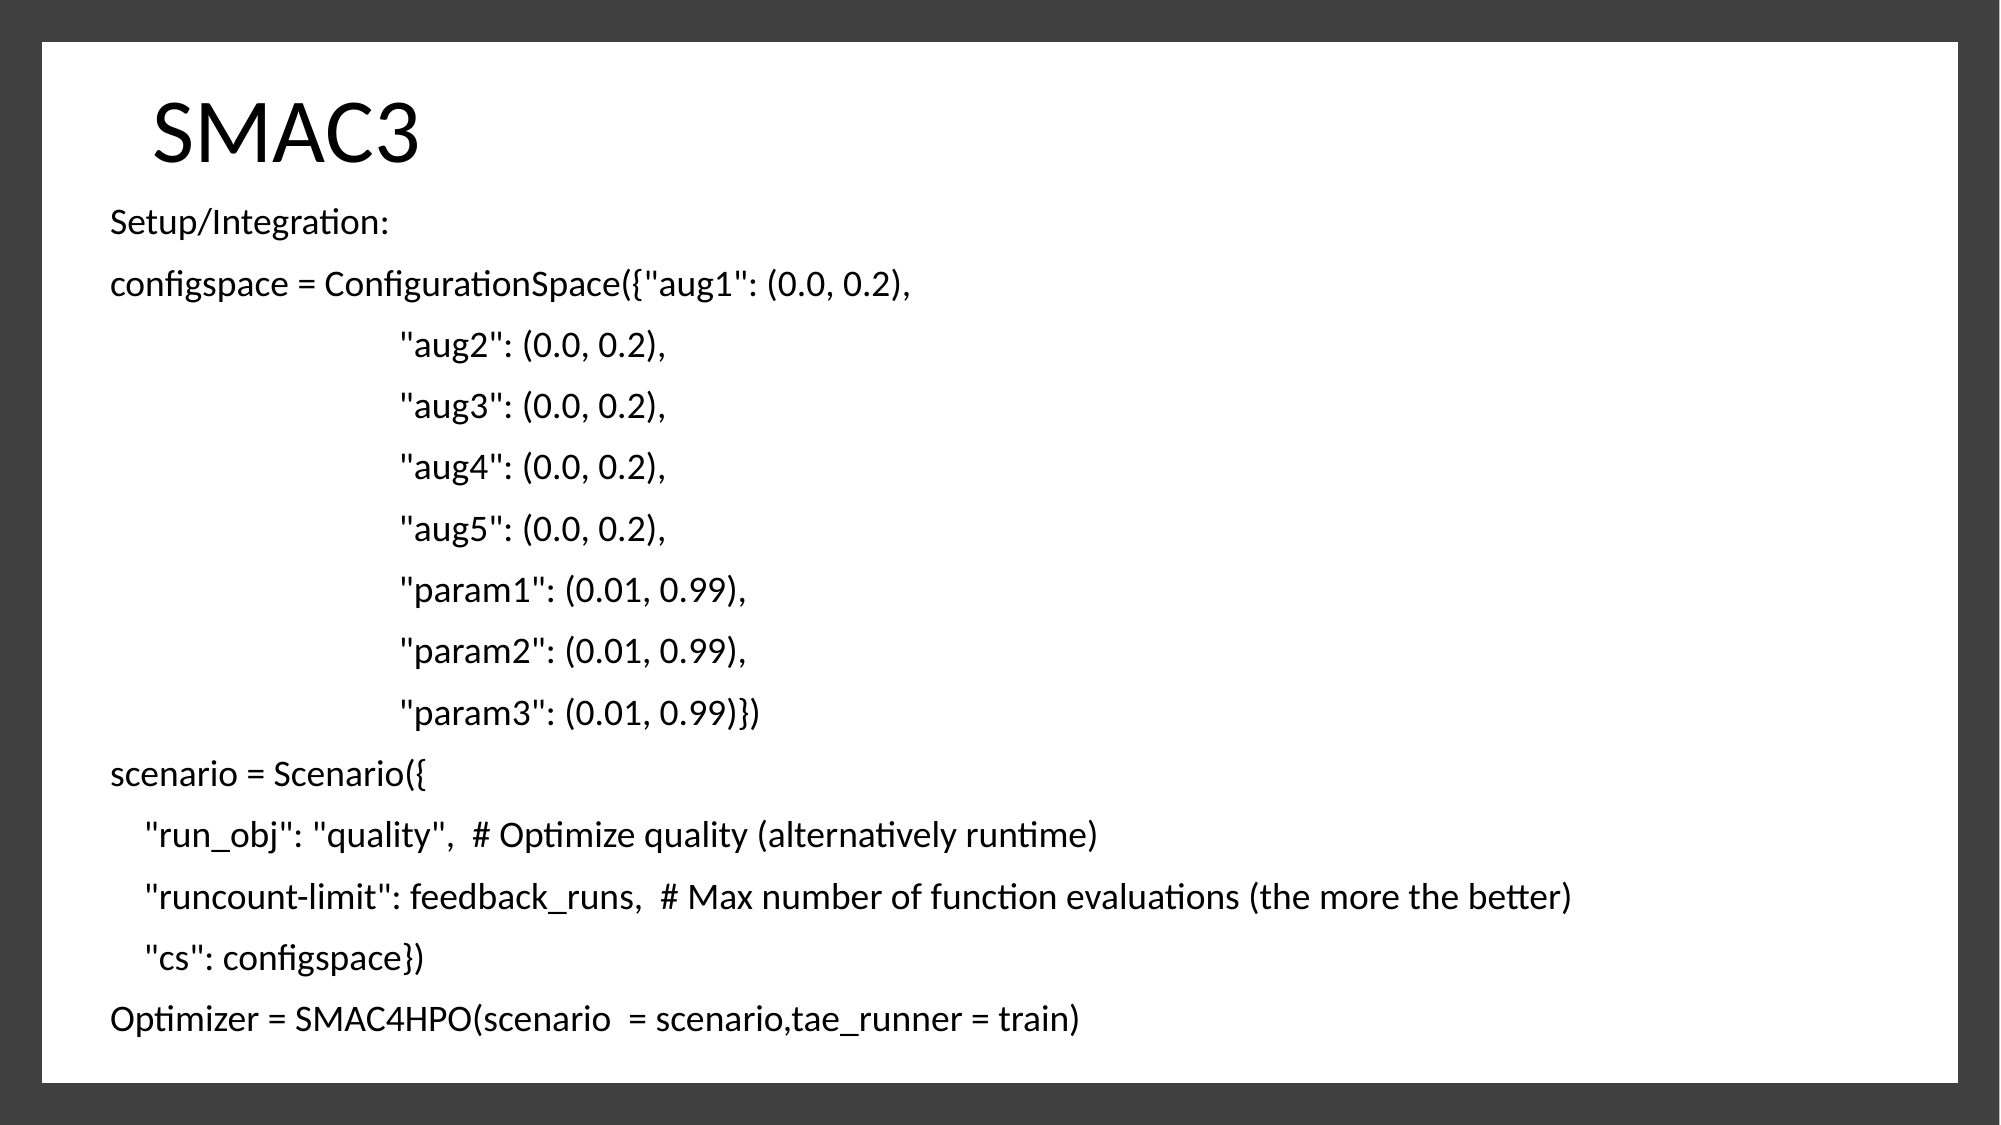

# SMAC3

Setup/Integration:
configspace = ConfigurationSpace({"aug1": (0.0, 0.2),
                                  "aug2": (0.0, 0.2),
                                  "aug3": (0.0, 0.2),
                                  "aug4": (0.0, 0.2),
                                  "aug5": (0.0, 0.2),
                                  "param1": (0.01, 0.99),
                                  "param2": (0.01, 0.99),
                                  "param3": (0.01, 0.99)})
scenario = Scenario({
    "run_obj": "quality",  # Optimize quality (alternatively runtime)
    "runcount-limit": feedback_runs,  # Max number of function evaluations (the more the better)
    "cs": configspace})
Optimizer = SMAC4HPO(scenario  = scenario,tae_runner = train)